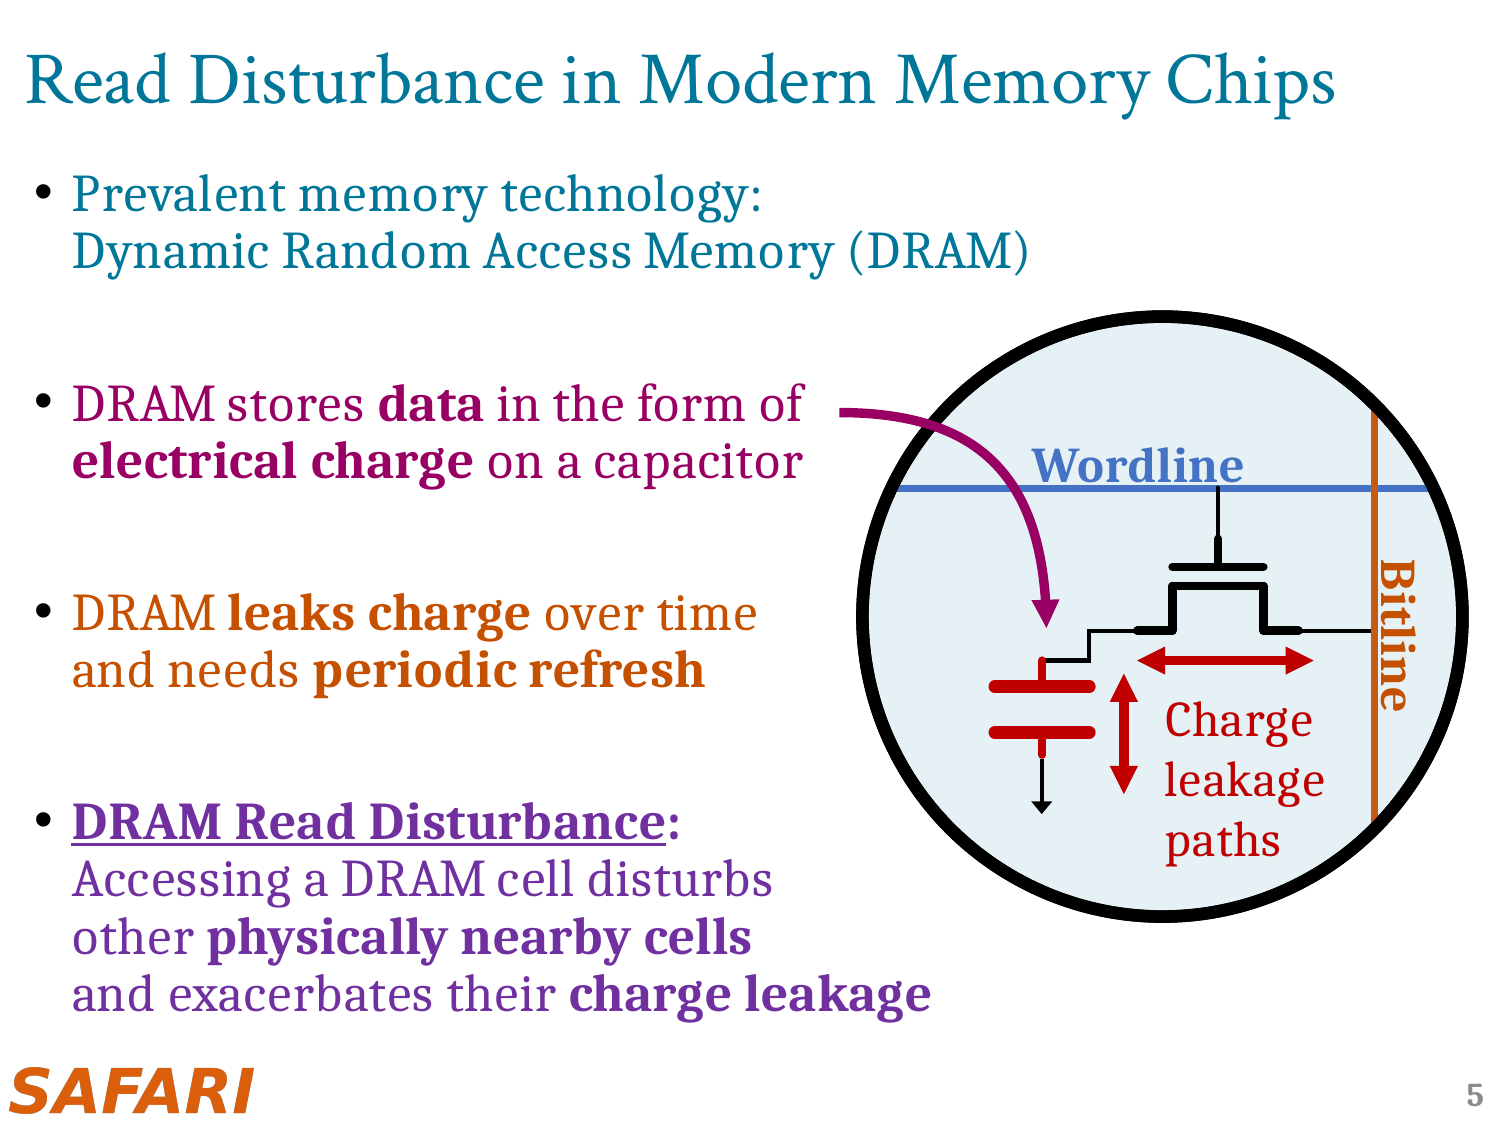

# Read Disturbance in Modern Memory Chips
Prevalent memory technology:
Dynamic Random Access Memory (DRAM)

DRAM stores data in the form of
electrical charge on a capacitor

DRAM leaks charge over time
and needs periodic refresh

DRAM Read Disturbance:
Accessing a DRAM cell disturbs
other physically nearby cells
and exacerbates their charge leakage

Wordline
Bitline
Charge
leakage
paths
5